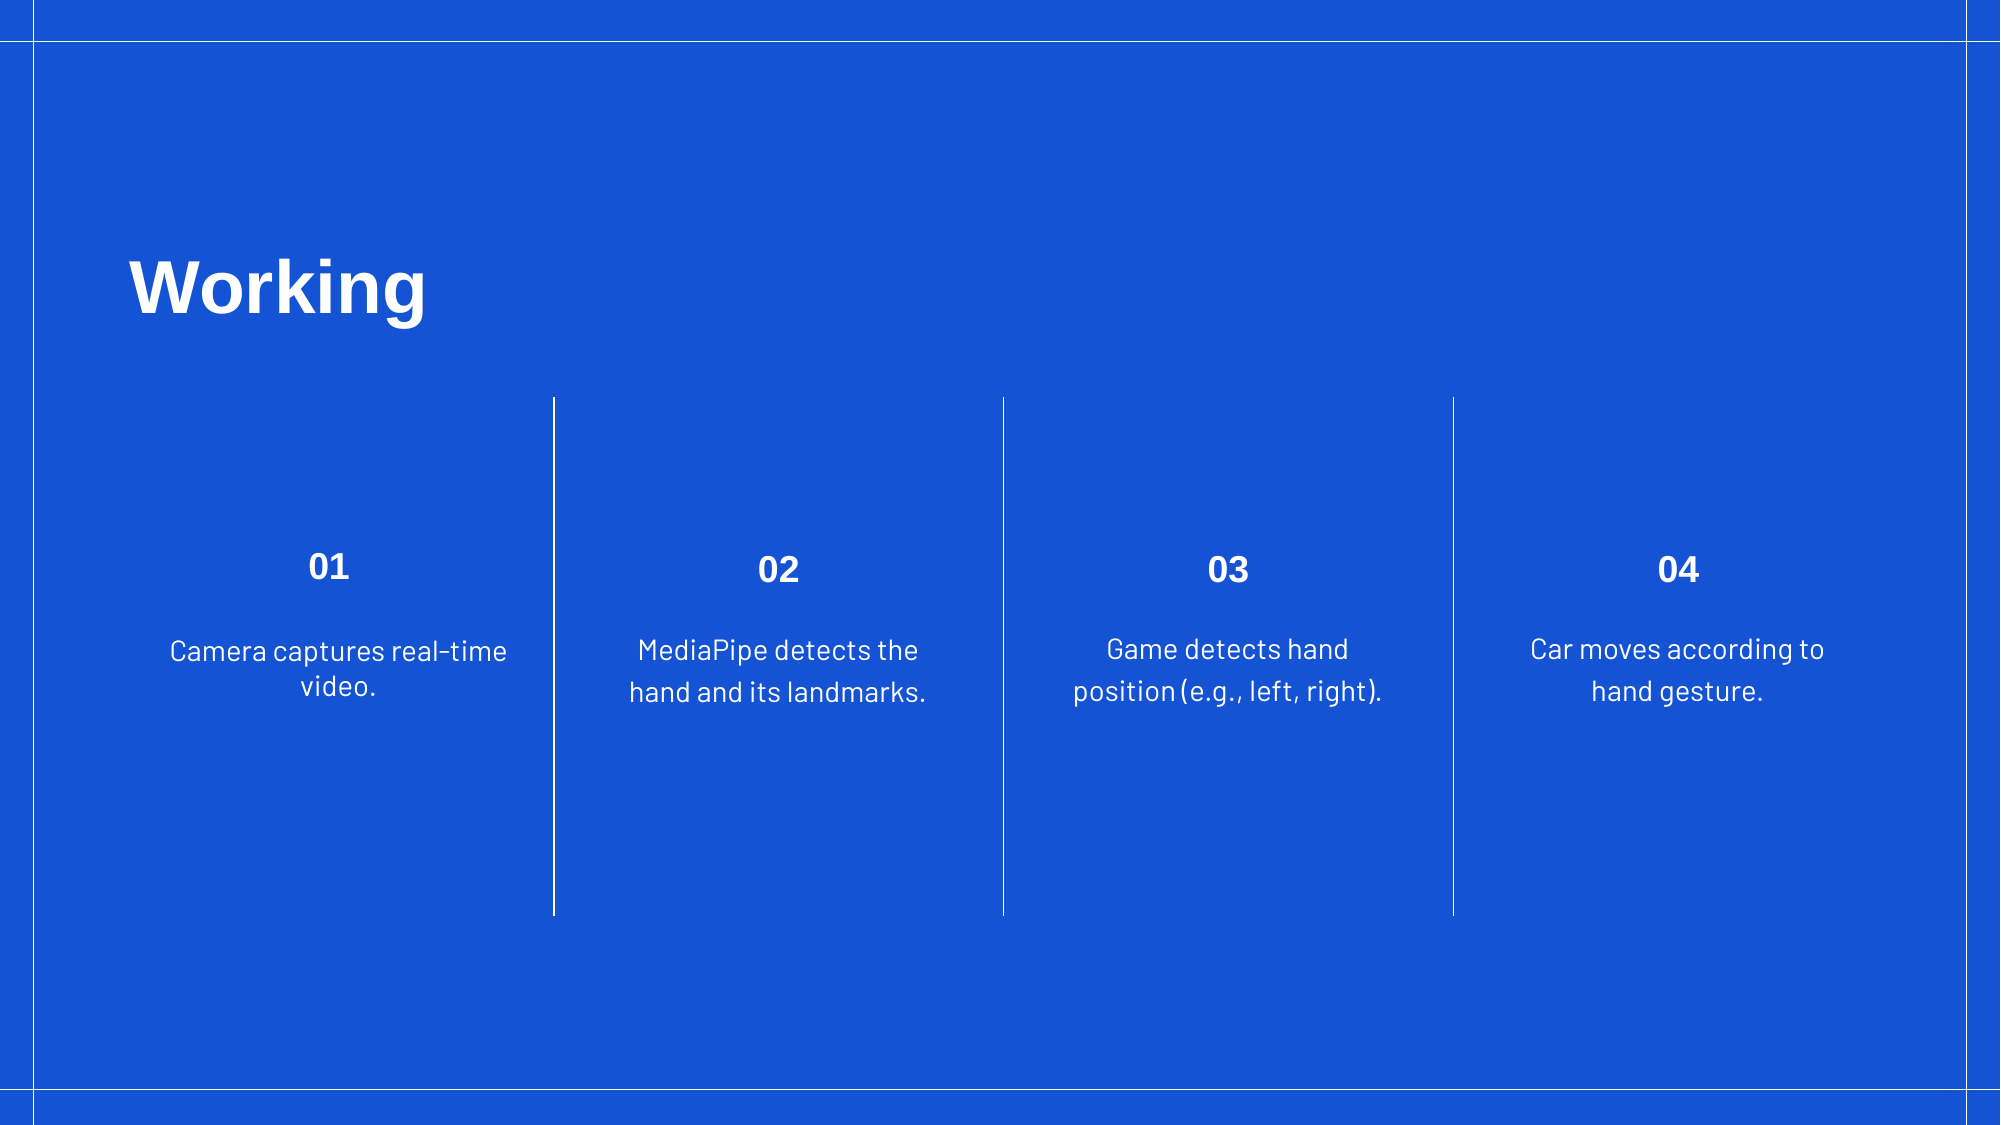

# Working
01
02
03
04
Game detects hand position (e.g., left, right).
Car moves according to hand gesture.
Camera captures real-time video.

MediaPipe detects the hand and its landmarks.